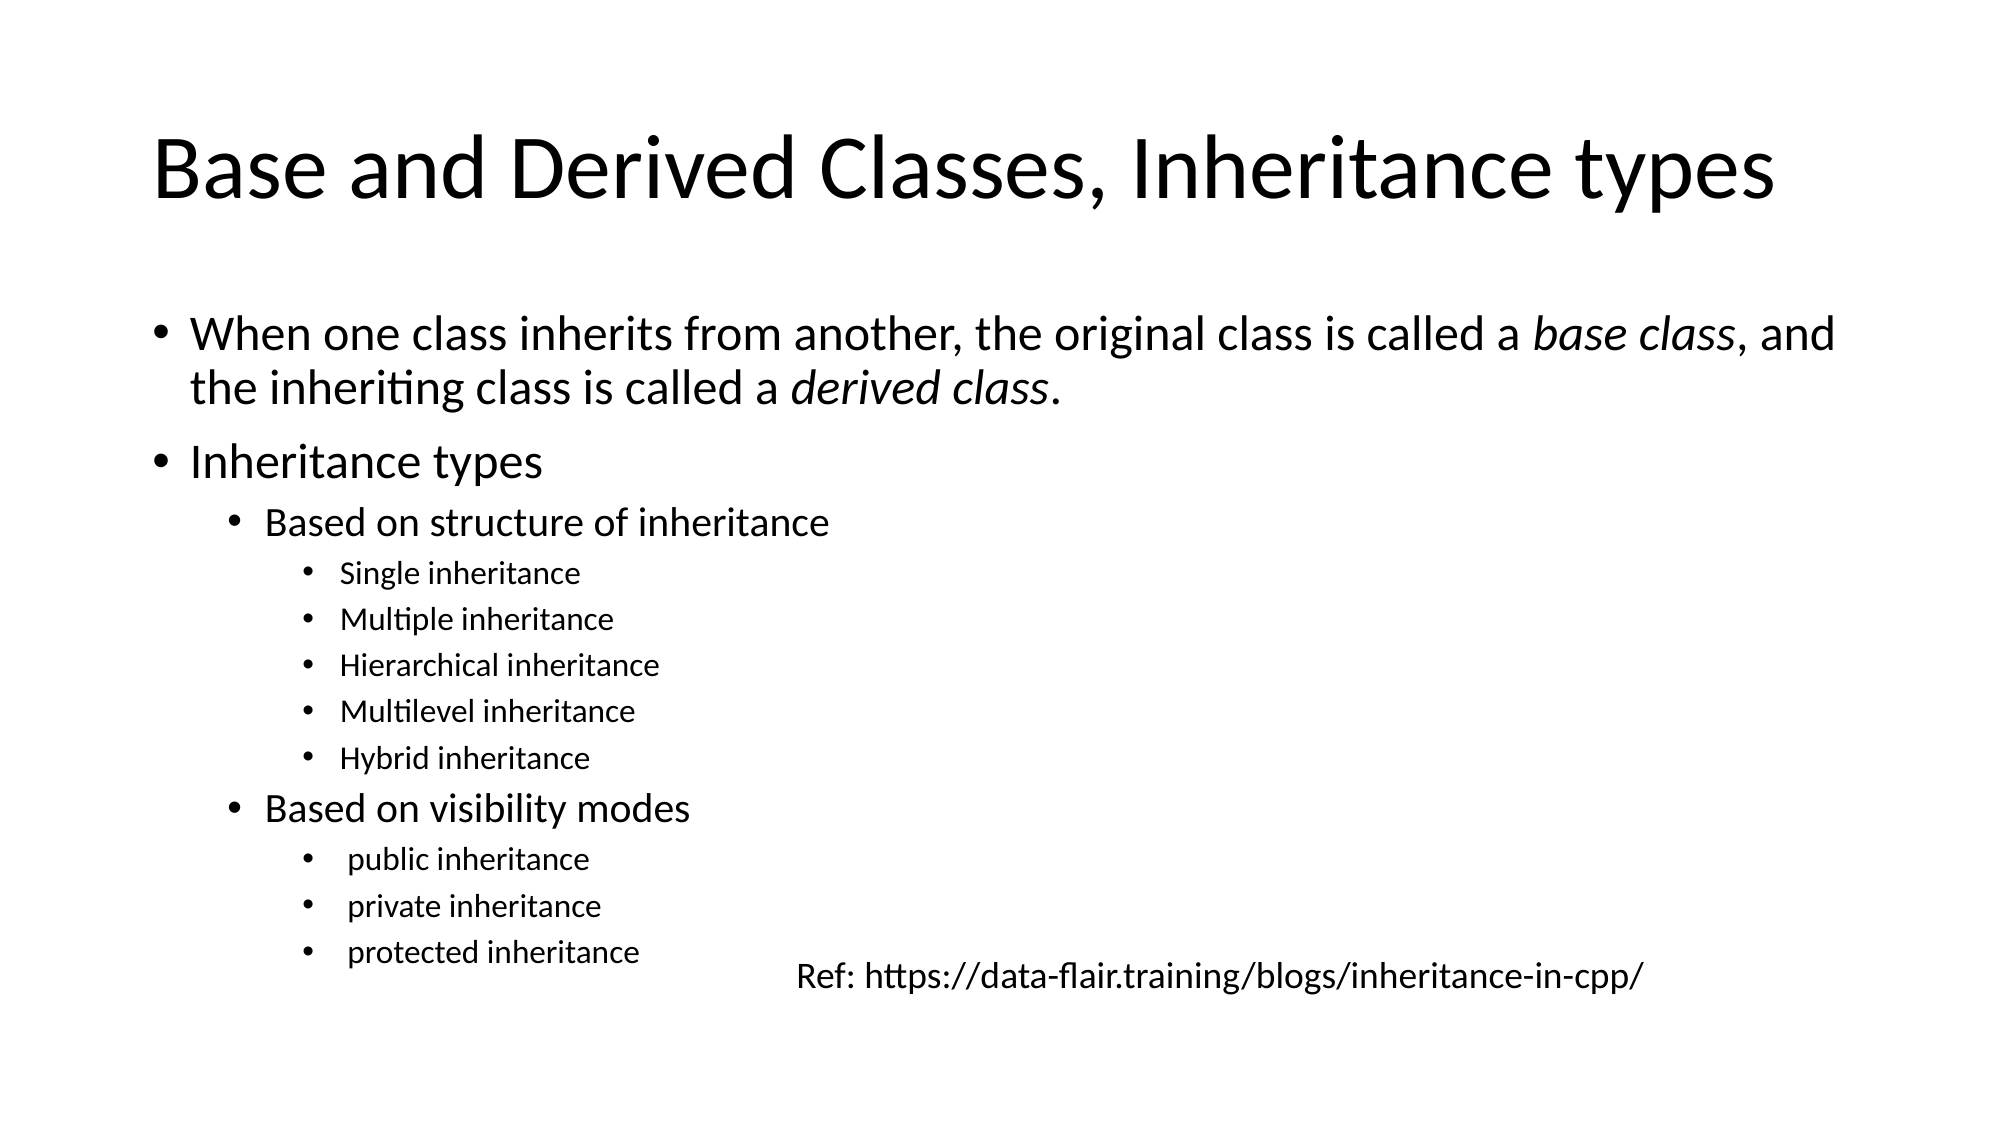

# Base and Derived Classes, Inheritance types
When one class inherits from another, the original class is called a base class, and the inheriting class is called a derived class.
Inheritance types
Based on structure of inheritance
Single inheritance
Multiple inheritance
Hierarchical inheritance
Multilevel inheritance
Hybrid inheritance
Based on visibility modes
 public inheritance
 private inheritance
 protected inheritance
Ref: https://data-flair.training/blogs/inheritance-in-cpp/